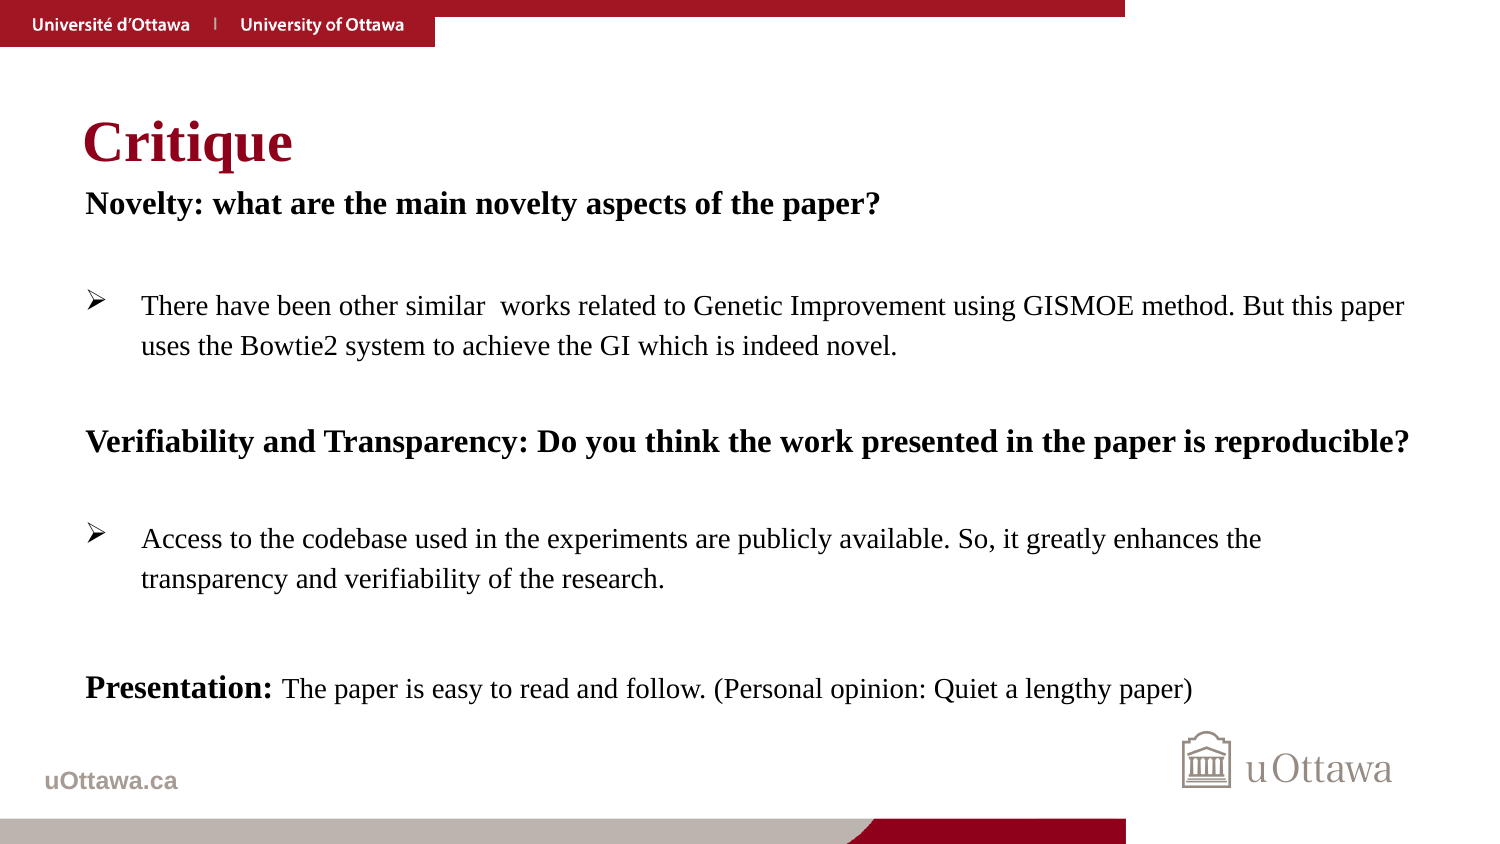

# Critique
Novelty: what are the main novelty aspects of the paper?

There have been other similar  works related to Genetic Improvement using GISMOE method. But this paper uses the Bowtie2 system to achieve the GI which is indeed novel.
Verifiability and Transparency: Do you think the work presented in the paper is reproducible?

Access to the codebase used in the experiments are publicly available. So, it greatly enhances the transparency and verifiability of the research.

Presentation: The paper is easy to read and follow. (Personal opinion: Quiet a lengthy paper)